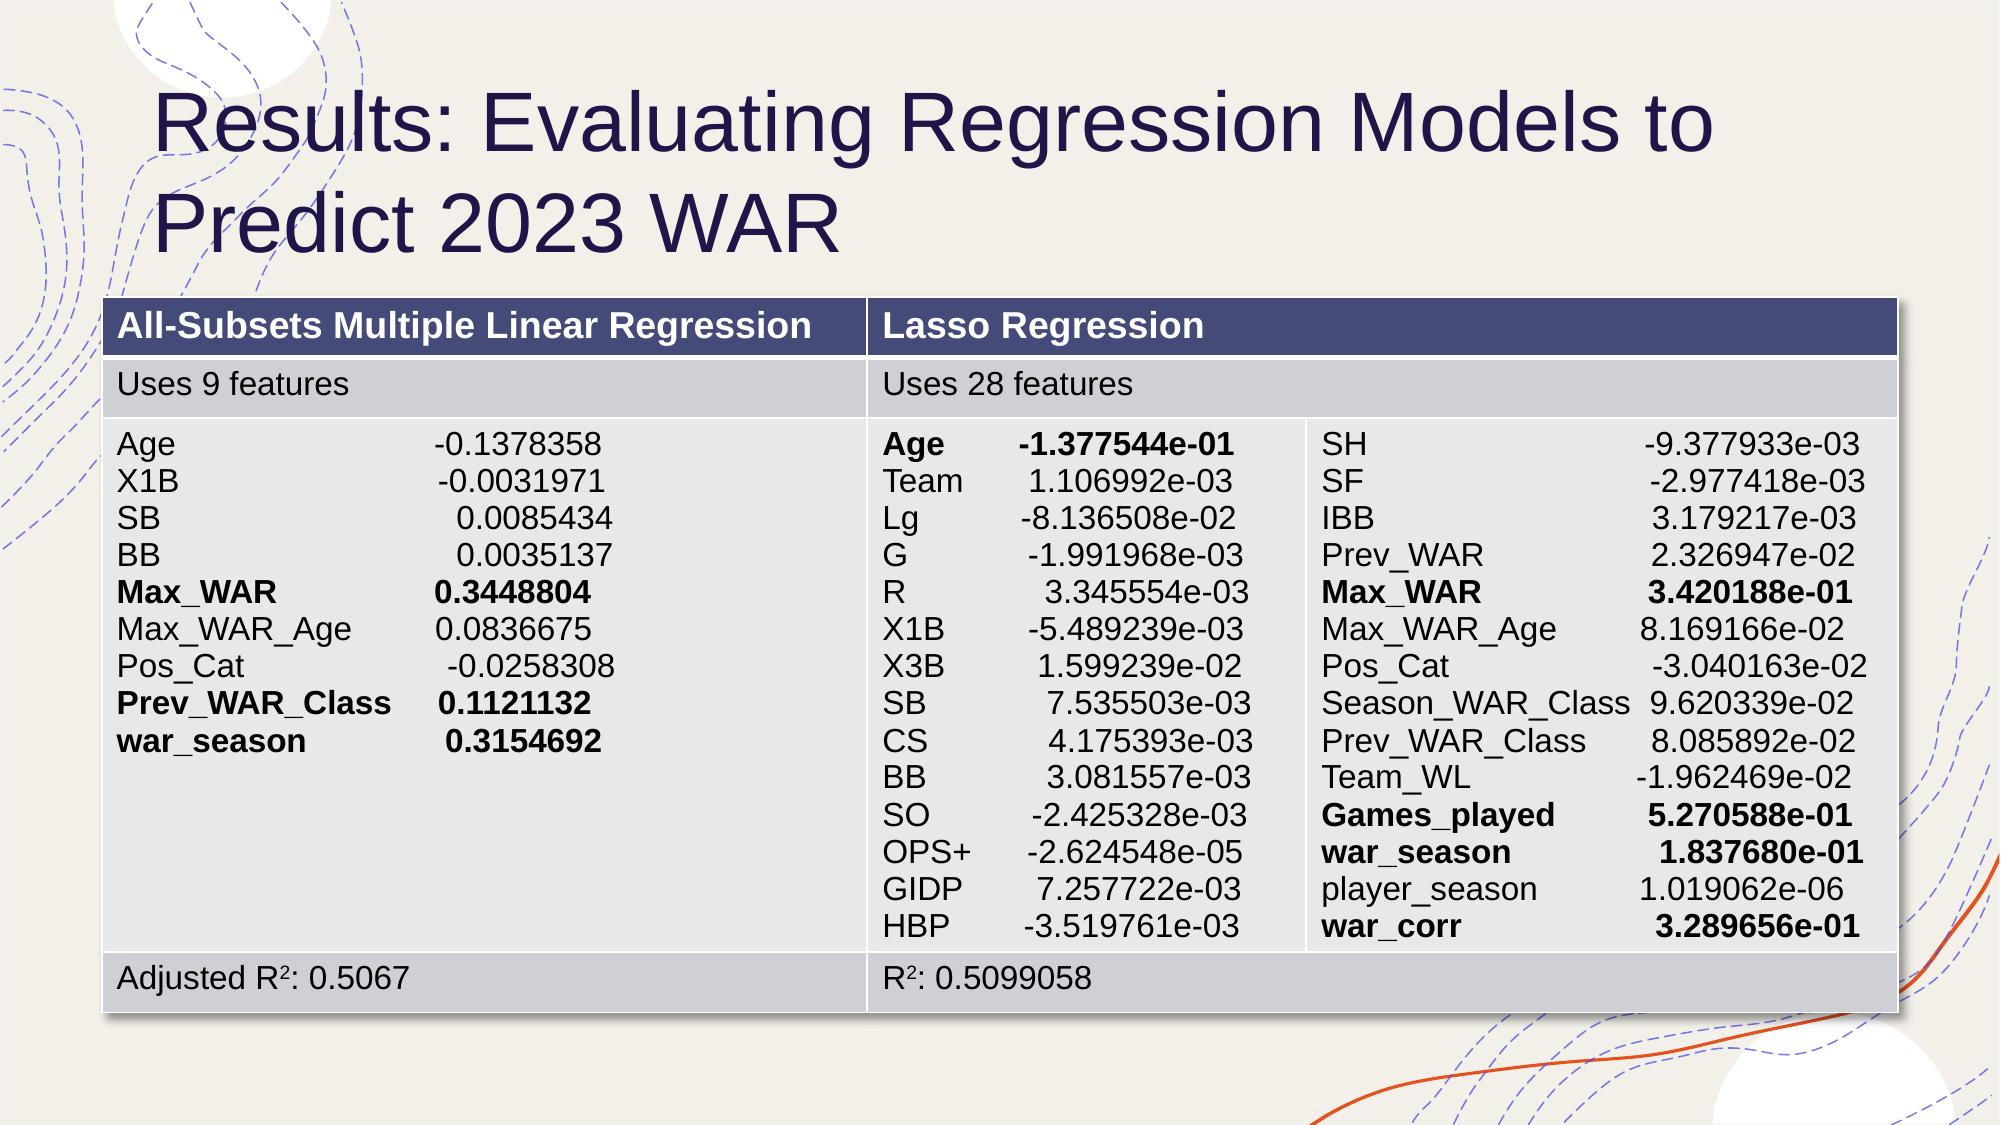

# Results: Evaluating Regression Models to Predict 2023 WAR
| All-Subsets Multiple Linear Regression | Lasso Regression |  |
| --- | --- | --- |
| Uses 9 features | Uses 28 features |  |
| Age -0.1378358 X1B -0.0031971 SB 0.0085434 BB 0.0035137 Max\_WAR 0.3448804 Max\_WAR\_Age 0.0836675 Pos\_Cat -0.0258308 Prev\_WAR\_Class 0.1121132 war\_season 0.3154692 | Age -1.377544e-01 Team 1.106992e-03 Lg -8.136508e-02 G -1.991968e-03 R 3.345554e-03 X1B -5.489239e-03 X3B 1.599239e-02 SB 7.535503e-03 CS 4.175393e-03 BB 3.081557e-03 SO -2.425328e-03 OPS+ -2.624548e-05 GIDP 7.257722e-03 HBP -3.519761e-03 | SH -9.377933e-03 SF -2.977418e-03 IBB 3.179217e-03 Prev\_WAR 2.326947e-02 Max\_WAR 3.420188e-01 Max\_WAR\_Age 8.169166e-02 Pos\_Cat -3.040163e-02 Season\_WAR\_Class 9.620339e-02 Prev\_WAR\_Class 8.085892e-02 Team\_WL -1.962469e-02 Games\_played 5.270588e-01 war\_season 1.837680e-01 player\_season 1.019062e-06 war\_corr 3.289656e-01 |
| Adjusted R2: 0.5067 | R2: 0.5099058 |  |